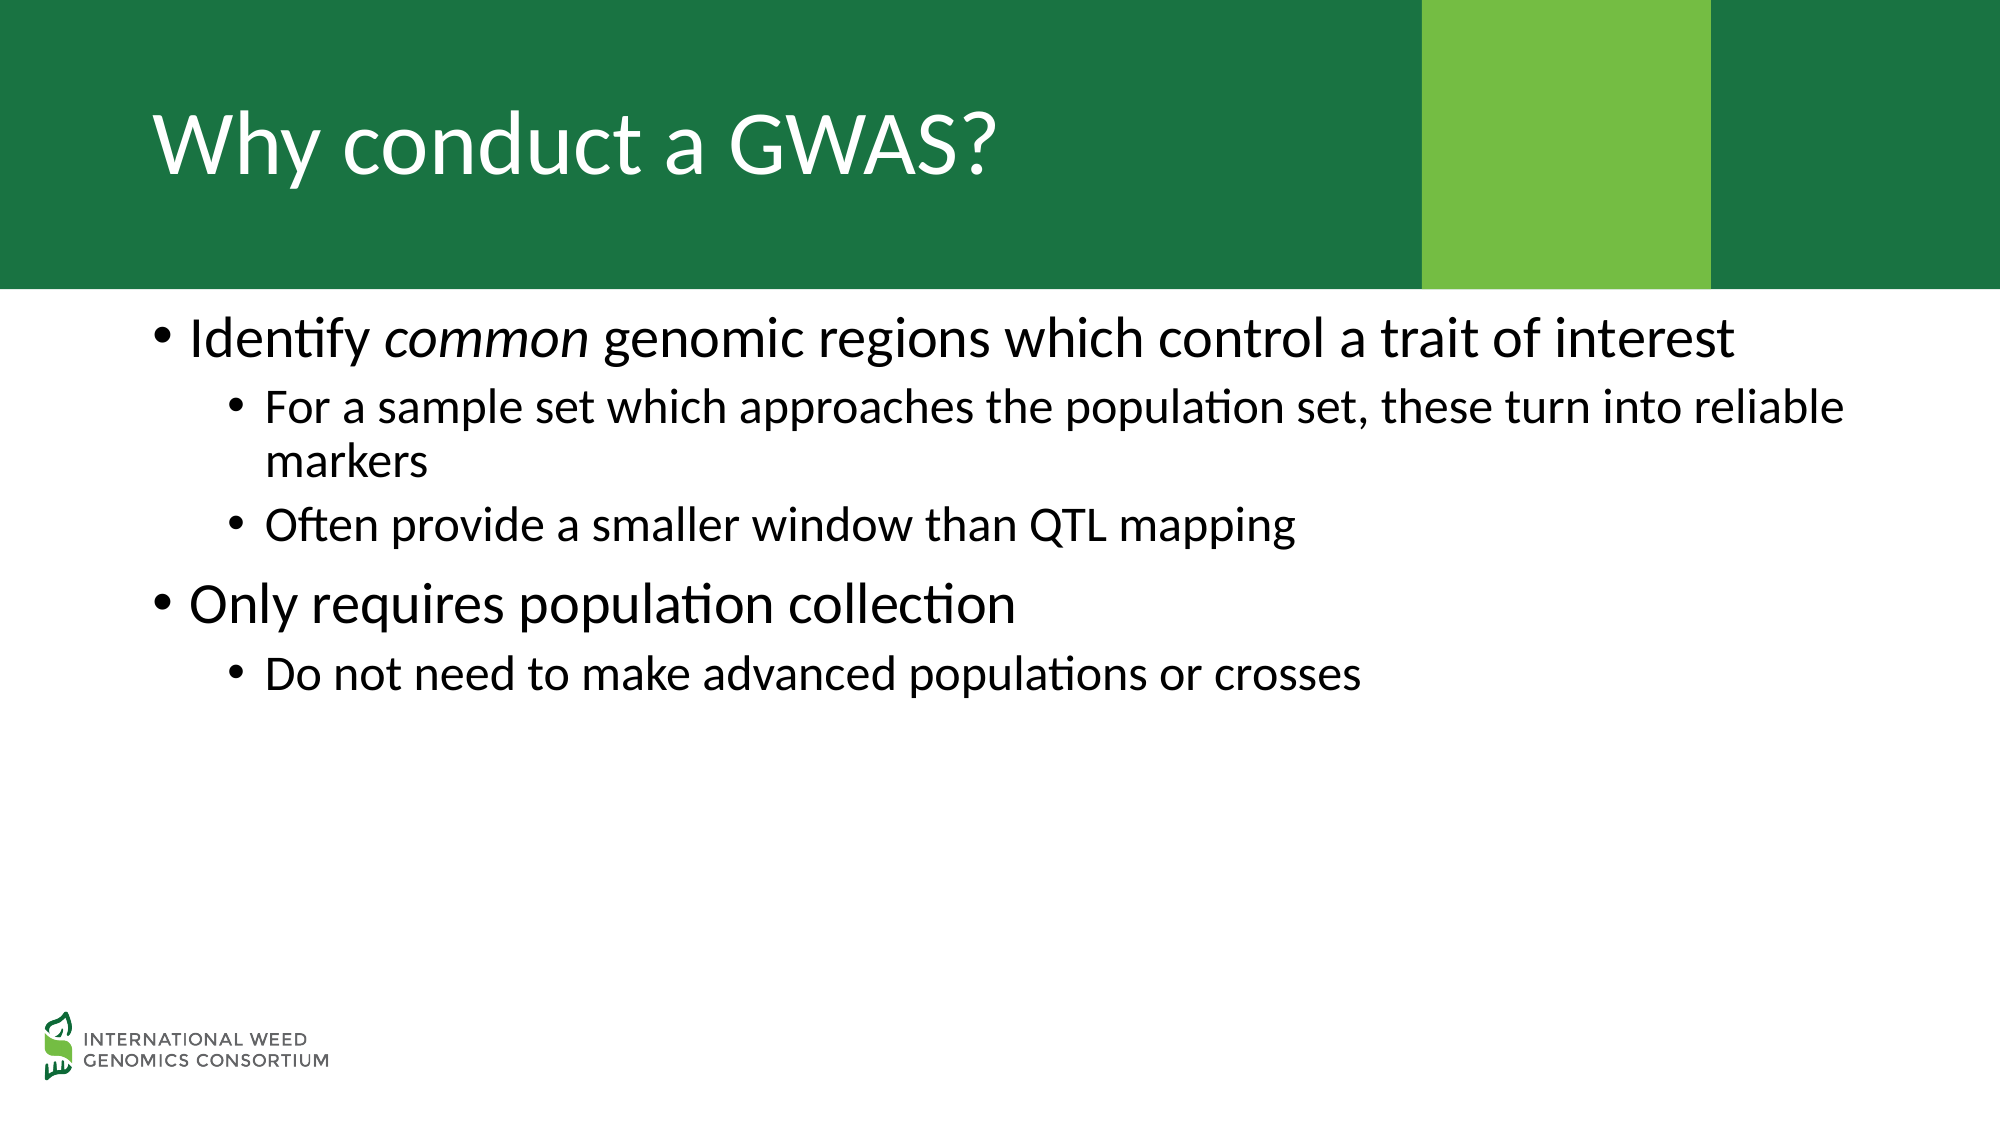

# Why conduct a GWAS?
Identify common genomic regions which control a trait of interest
For a sample set which approaches the population set, these turn into reliable markers
Often provide a smaller window than QTL mapping
Only requires population collection
Do not need to make advanced populations or crosses